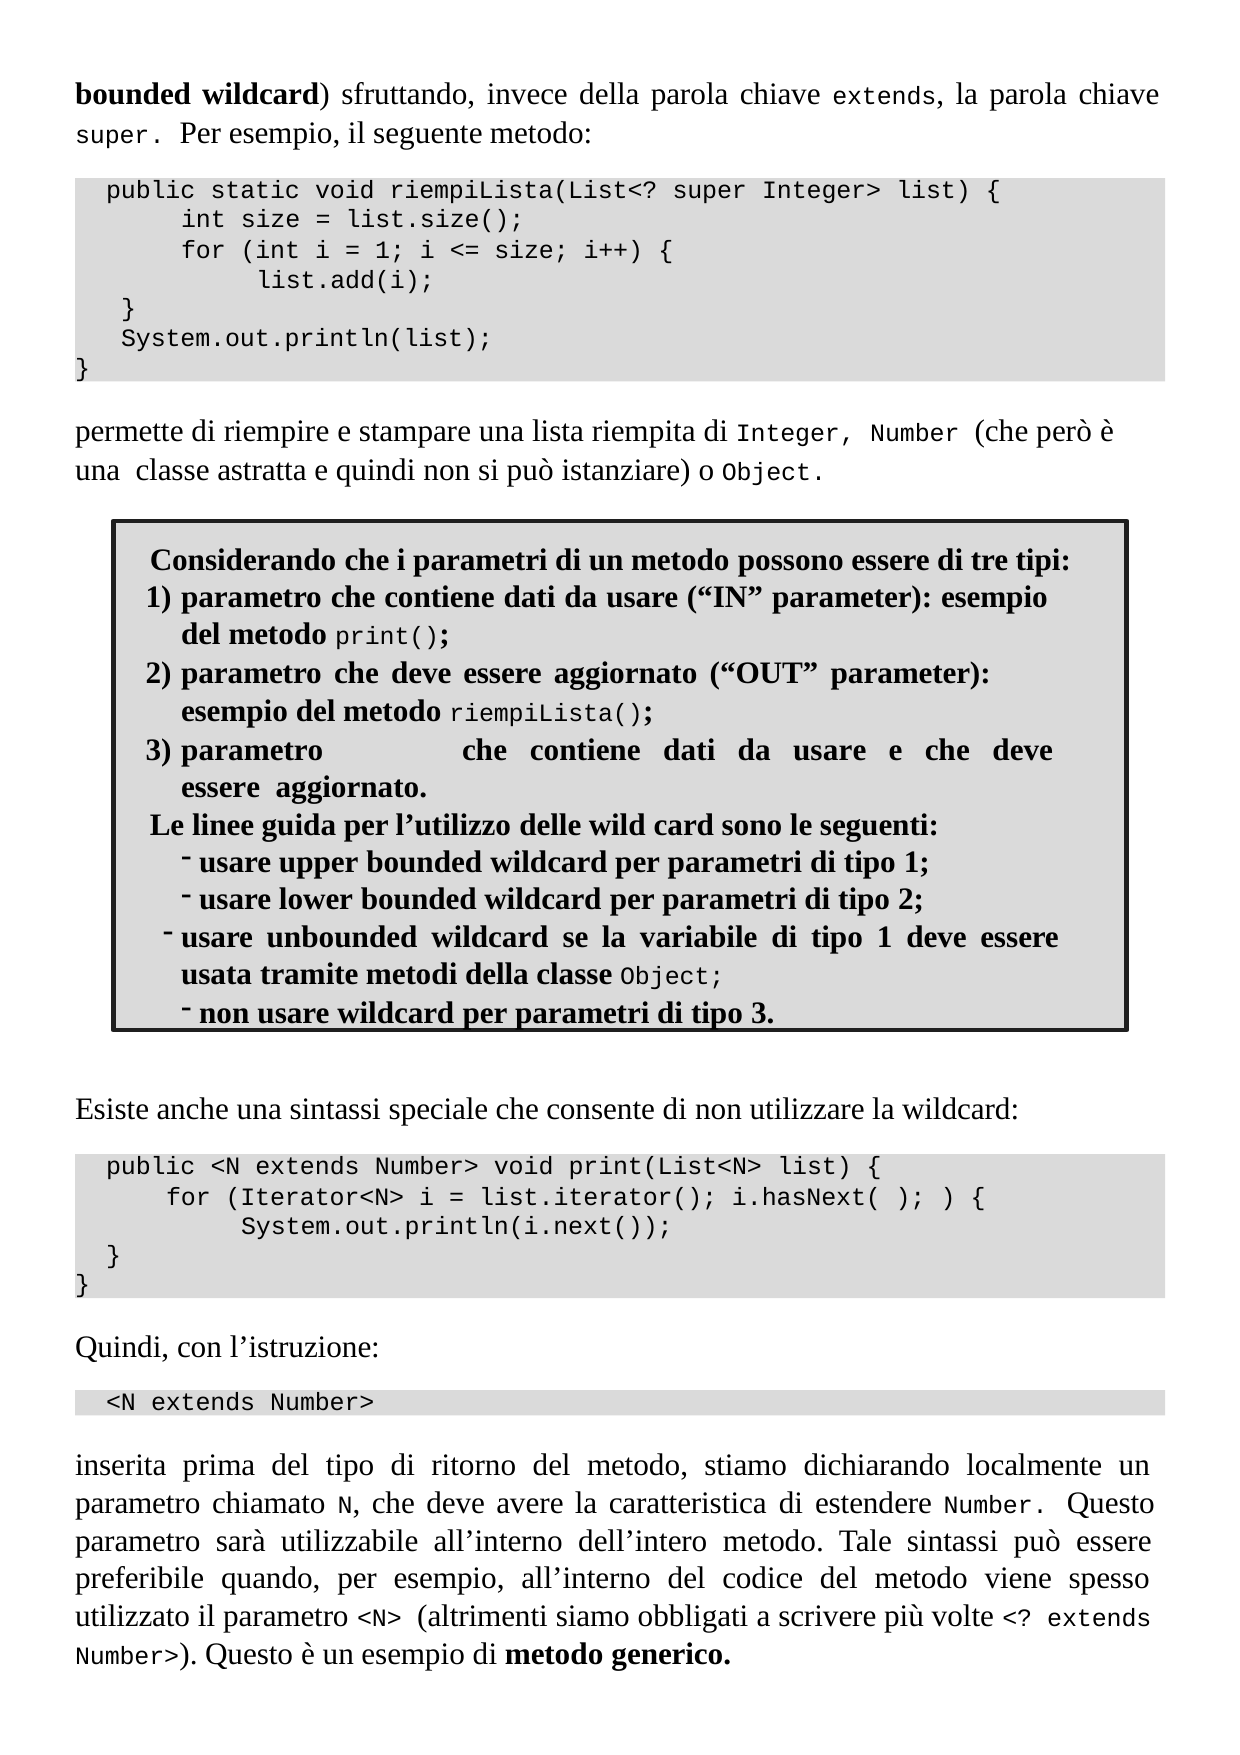

bounded wildcard) sfruttando, invece della parola chiave extends, la parola chiave
super. Per esempio, il seguente metodo:
public static void riempiLista(List<? super Integer> list) {
int size = list.size();
for (int i = 1; i <= size; i++) {  list.add(i);
}
System.out.println(list);
}
permette di riempire e stampare una lista riempita di Integer, Number (che però è una  classe astratta e quindi non si può istanziare) o Object.
Considerando che i parametri di un metodo possono essere di tre tipi:
parametro che contiene dati da usare (“IN” parameter): esempio  del metodo print();
parametro che deve essere aggiornato (“OUT” parameter):  esempio del metodo riempiLista();
parametro	che	contiene	dati	da	usare	e	che	deve	essere  aggiornato.
Le linee guida per l’utilizzo delle wild card sono le seguenti:
usare upper bounded wildcard per parametri di tipo 1;
usare lower bounded wildcard per parametri di tipo 2;
usare unbounded wildcard se la variabile di tipo 1 deve essere  usata tramite metodi della classe Object;
non usare wildcard per parametri di tipo 3.
Esiste anche una sintassi speciale che consente di non utilizzare la wildcard:
public <N extends Number> void print(List<N> list) {
for (Iterator<N> i = list.iterator(); i.hasNext( ); ) {  System.out.println(i.next());
}
}
Quindi, con l’istruzione:
<N extends Number>
inserita prima del tipo di ritorno del metodo, stiamo dichiarando localmente un  parametro chiamato N, che deve avere la caratteristica di estendere Number. Questo  parametro sarà utilizzabile all’interno dell’intero metodo. Tale sintassi può essere  preferibile quando, per esempio, all’interno del codice del metodo viene spesso  utilizzato il parametro <N> (altrimenti siamo obbligati a scrivere più volte <? extends  Number>). Questo è un esempio di metodo generico.